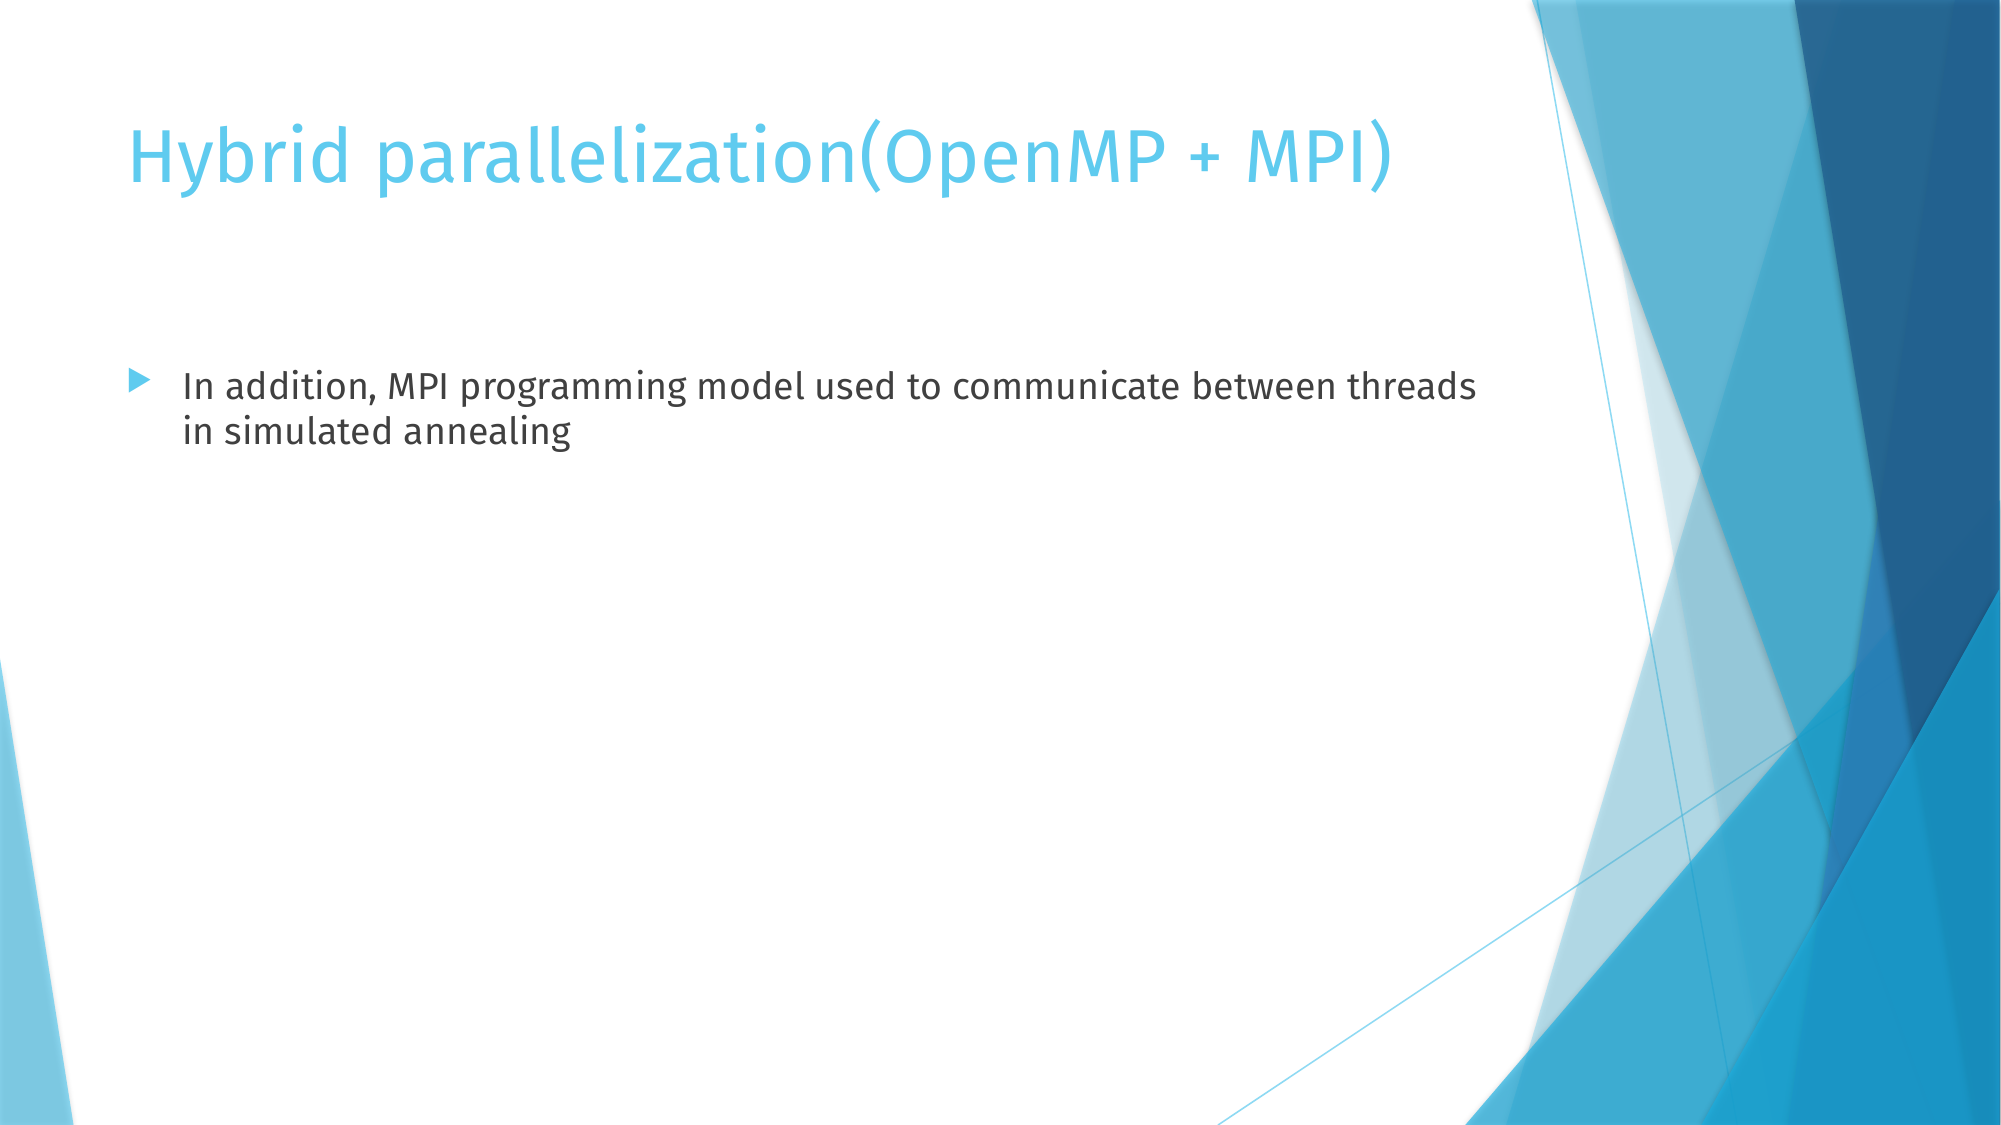

# Hybrid parallelization(OpenMP + MPI)
In addition, MPI programming model used to communicate between threads in simulated annealing